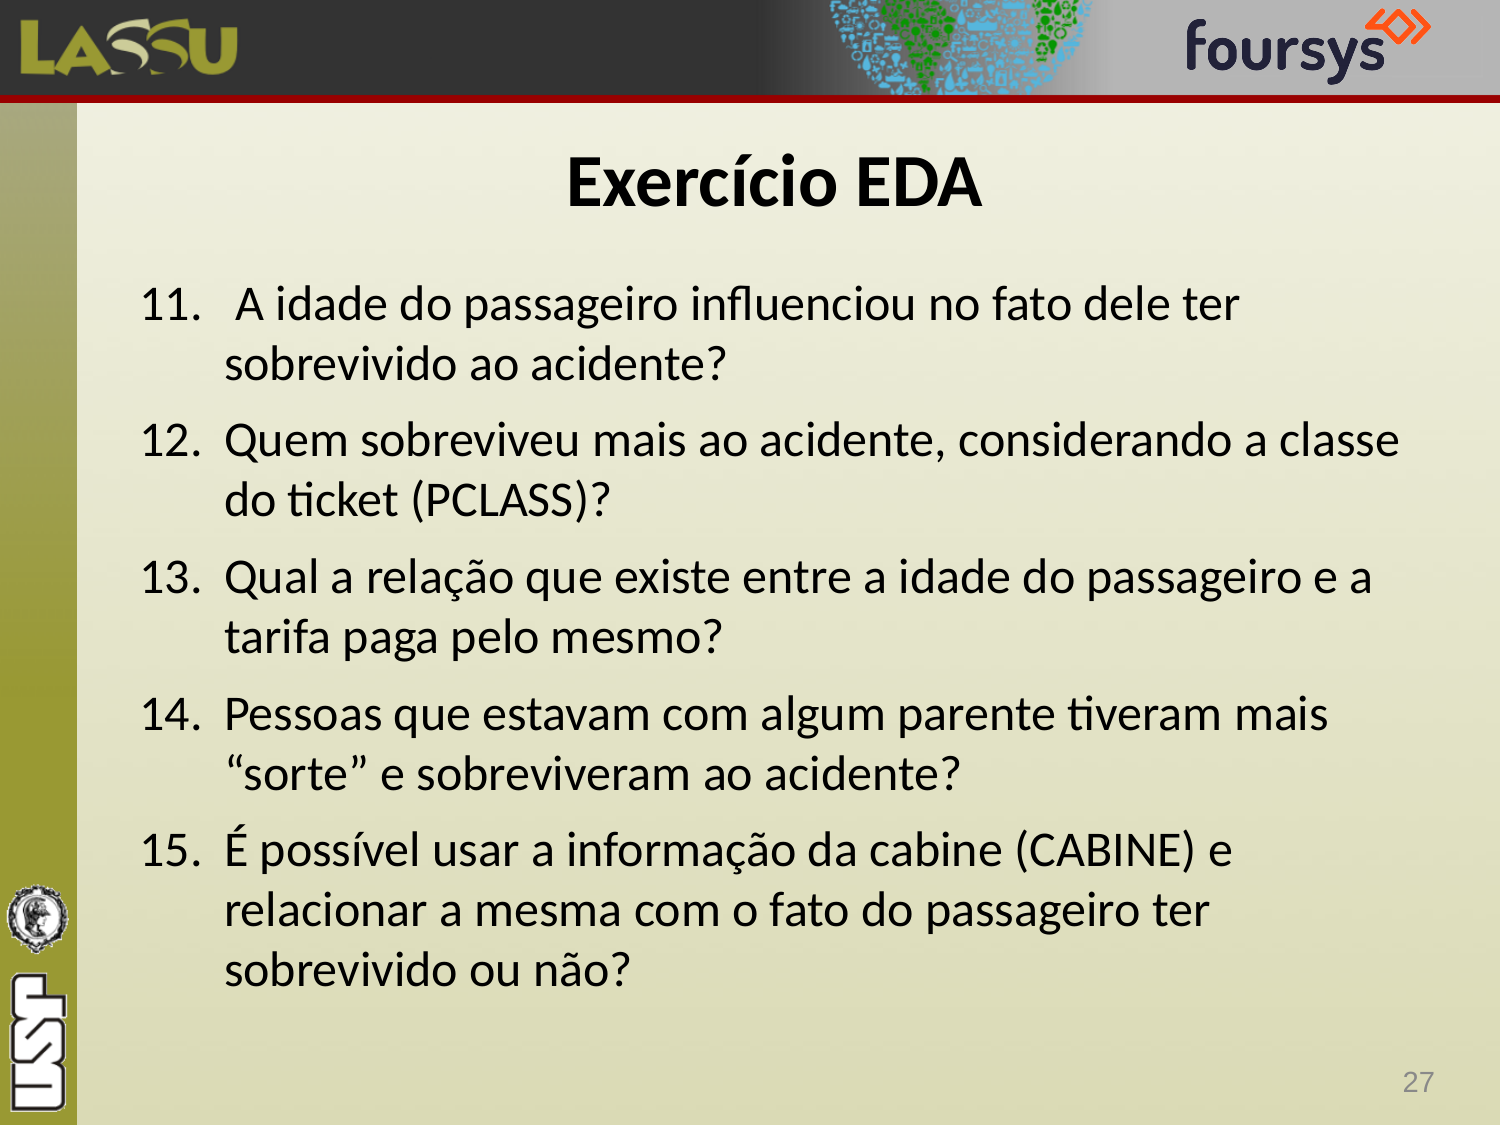

# Exercício EDA
 A idade do passageiro influenciou no fato dele ter sobrevivido ao acidente?
Quem sobreviveu mais ao acidente, considerando a classe do ticket (PCLASS)?
Qual a relação que existe entre a idade do passageiro e a tarifa paga pelo mesmo?
Pessoas que estavam com algum parente tiveram mais “sorte” e sobreviveram ao acidente?
É possível usar a informação da cabine (CABINE) e relacionar a mesma com o fato do passageiro ter sobrevivido ou não?

27